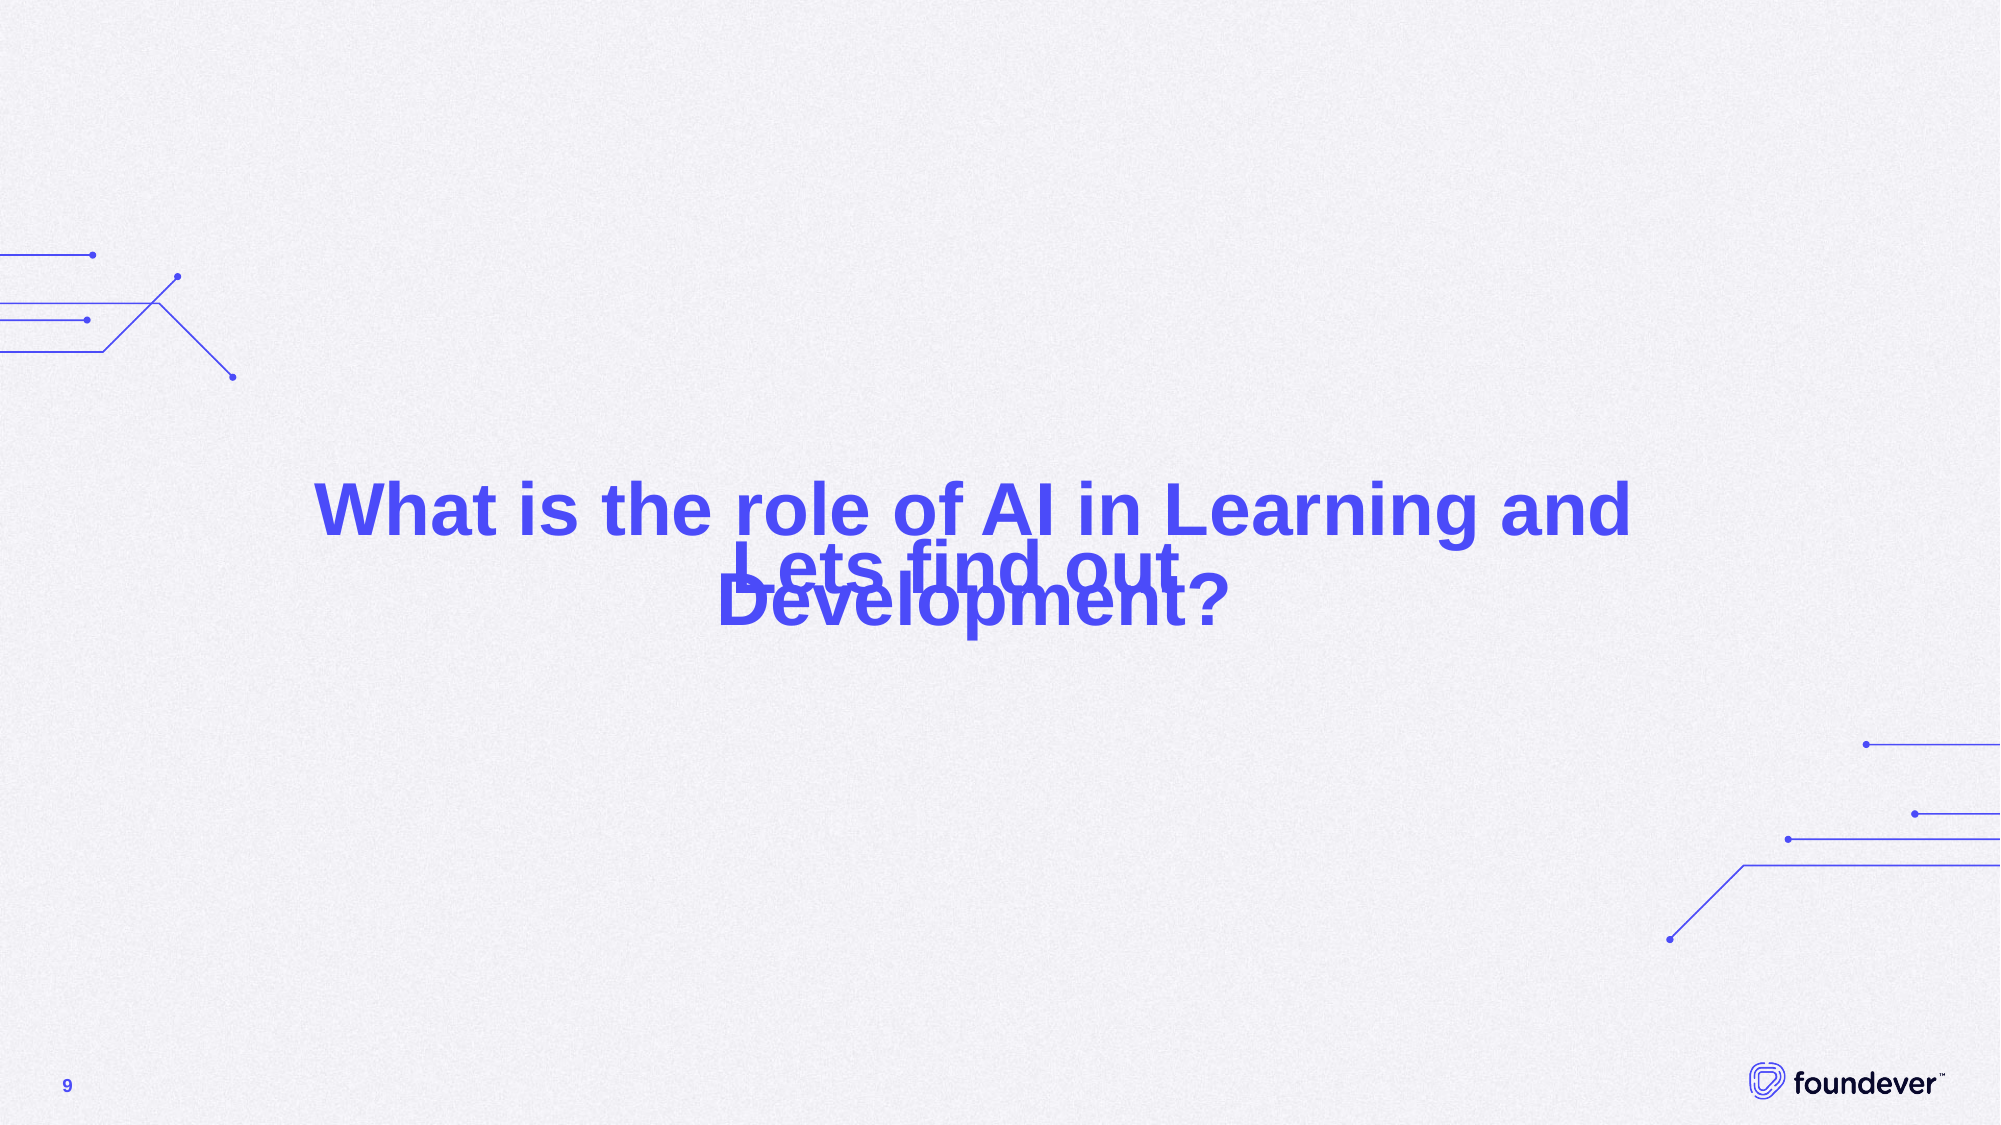

# What is the role of AI in Learning and Development?
Lets find out